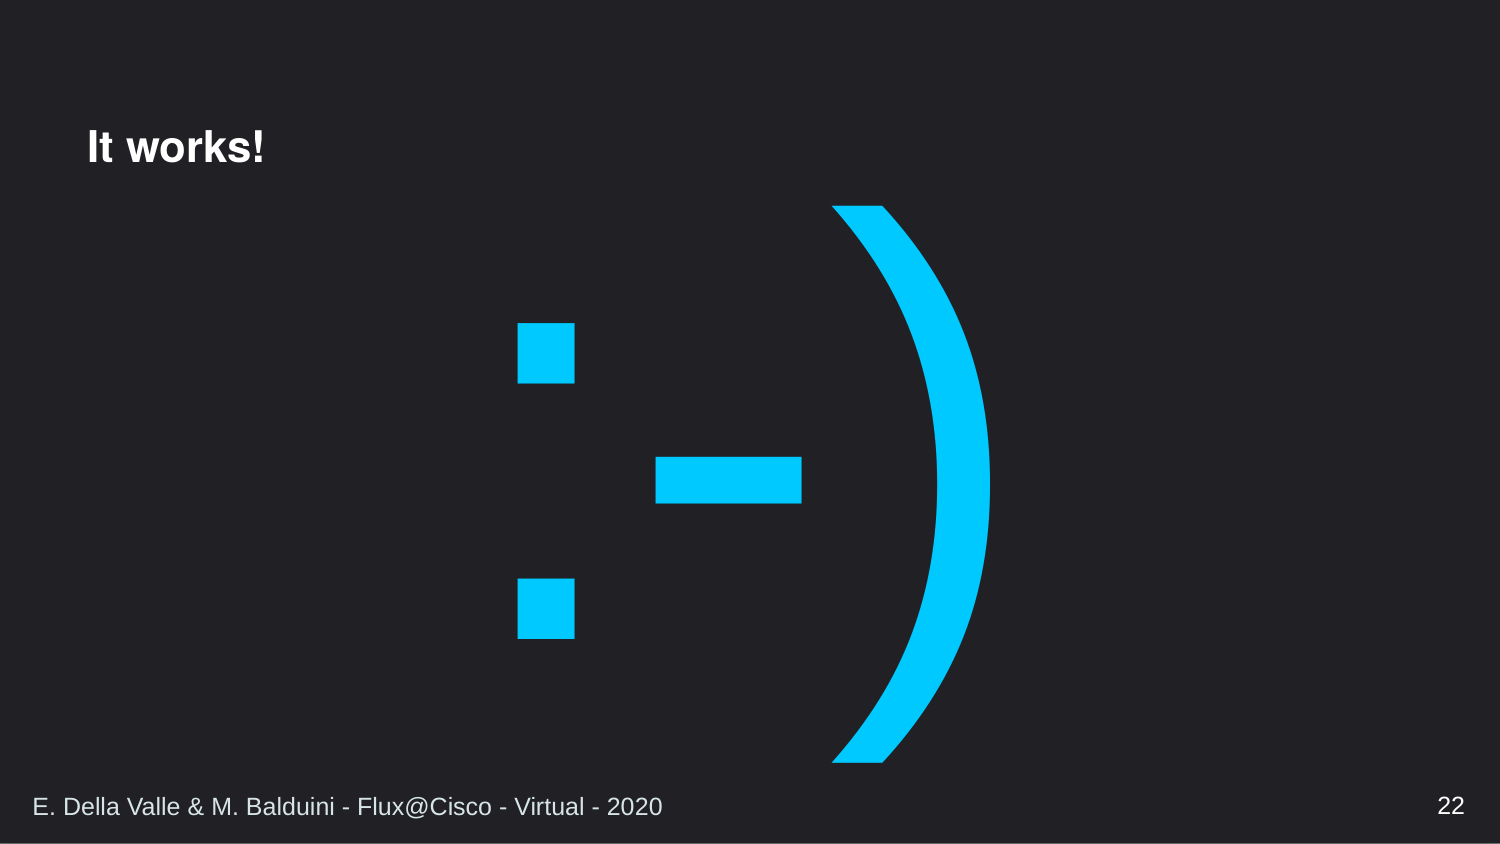

:-)
# It works!
22
E. Della Valle & M. Balduini - Flux@Cisco - Virtual - 2020